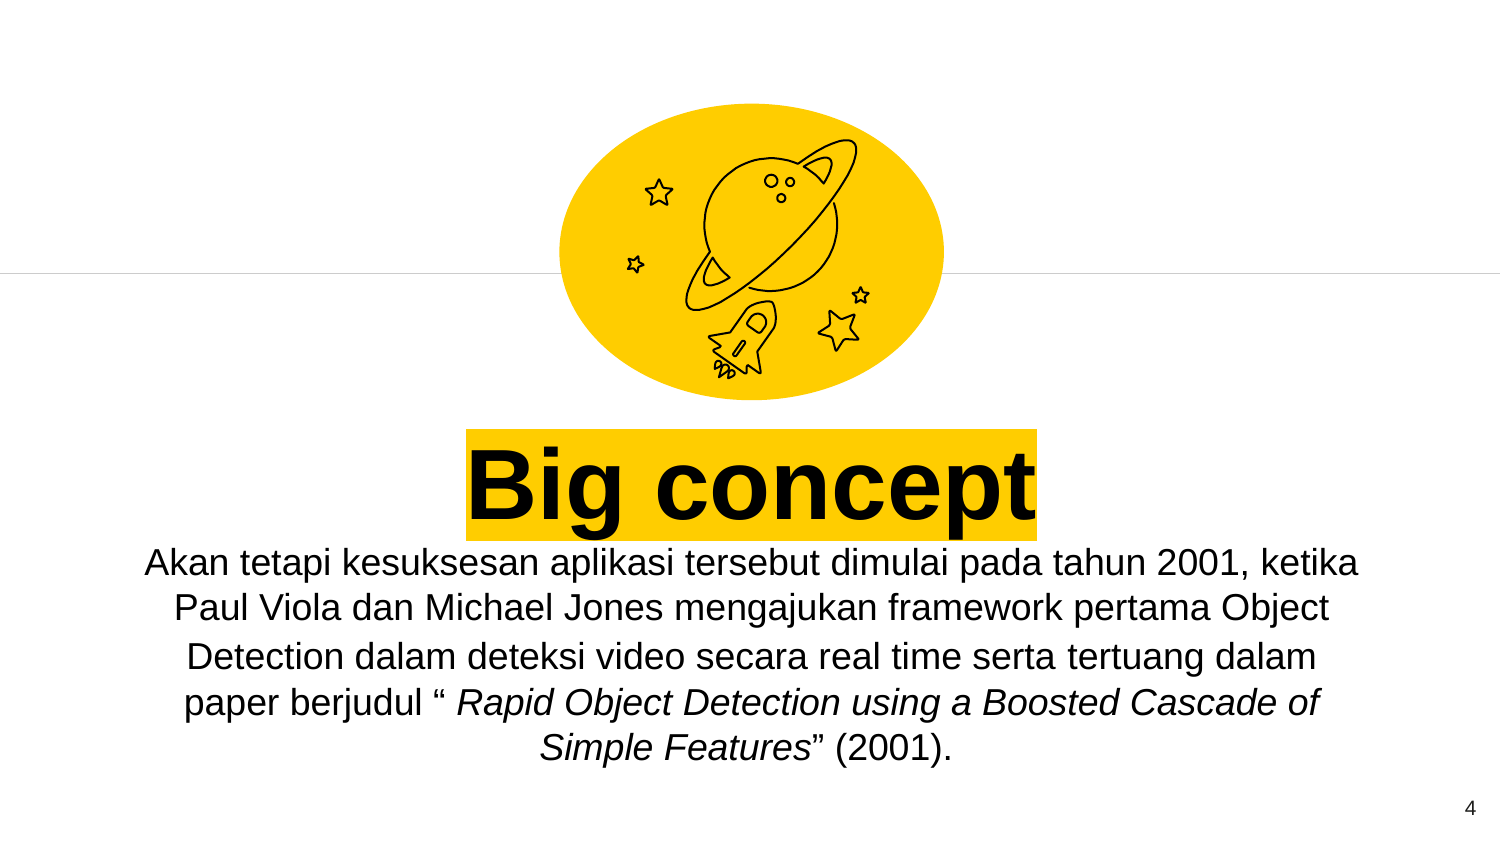

Big concept
Akan tetapi kesuksesan aplikasi tersebut dimulai pada tahun 2001, ketika Paul Viola dan Michael Jones mengajukan framework pertama Object Detection dalam deteksi video secara real time serta tertuang dalam paper berjudul “ Rapid Object Detection using a Boosted Cascade of Simple Features” (2001).
4